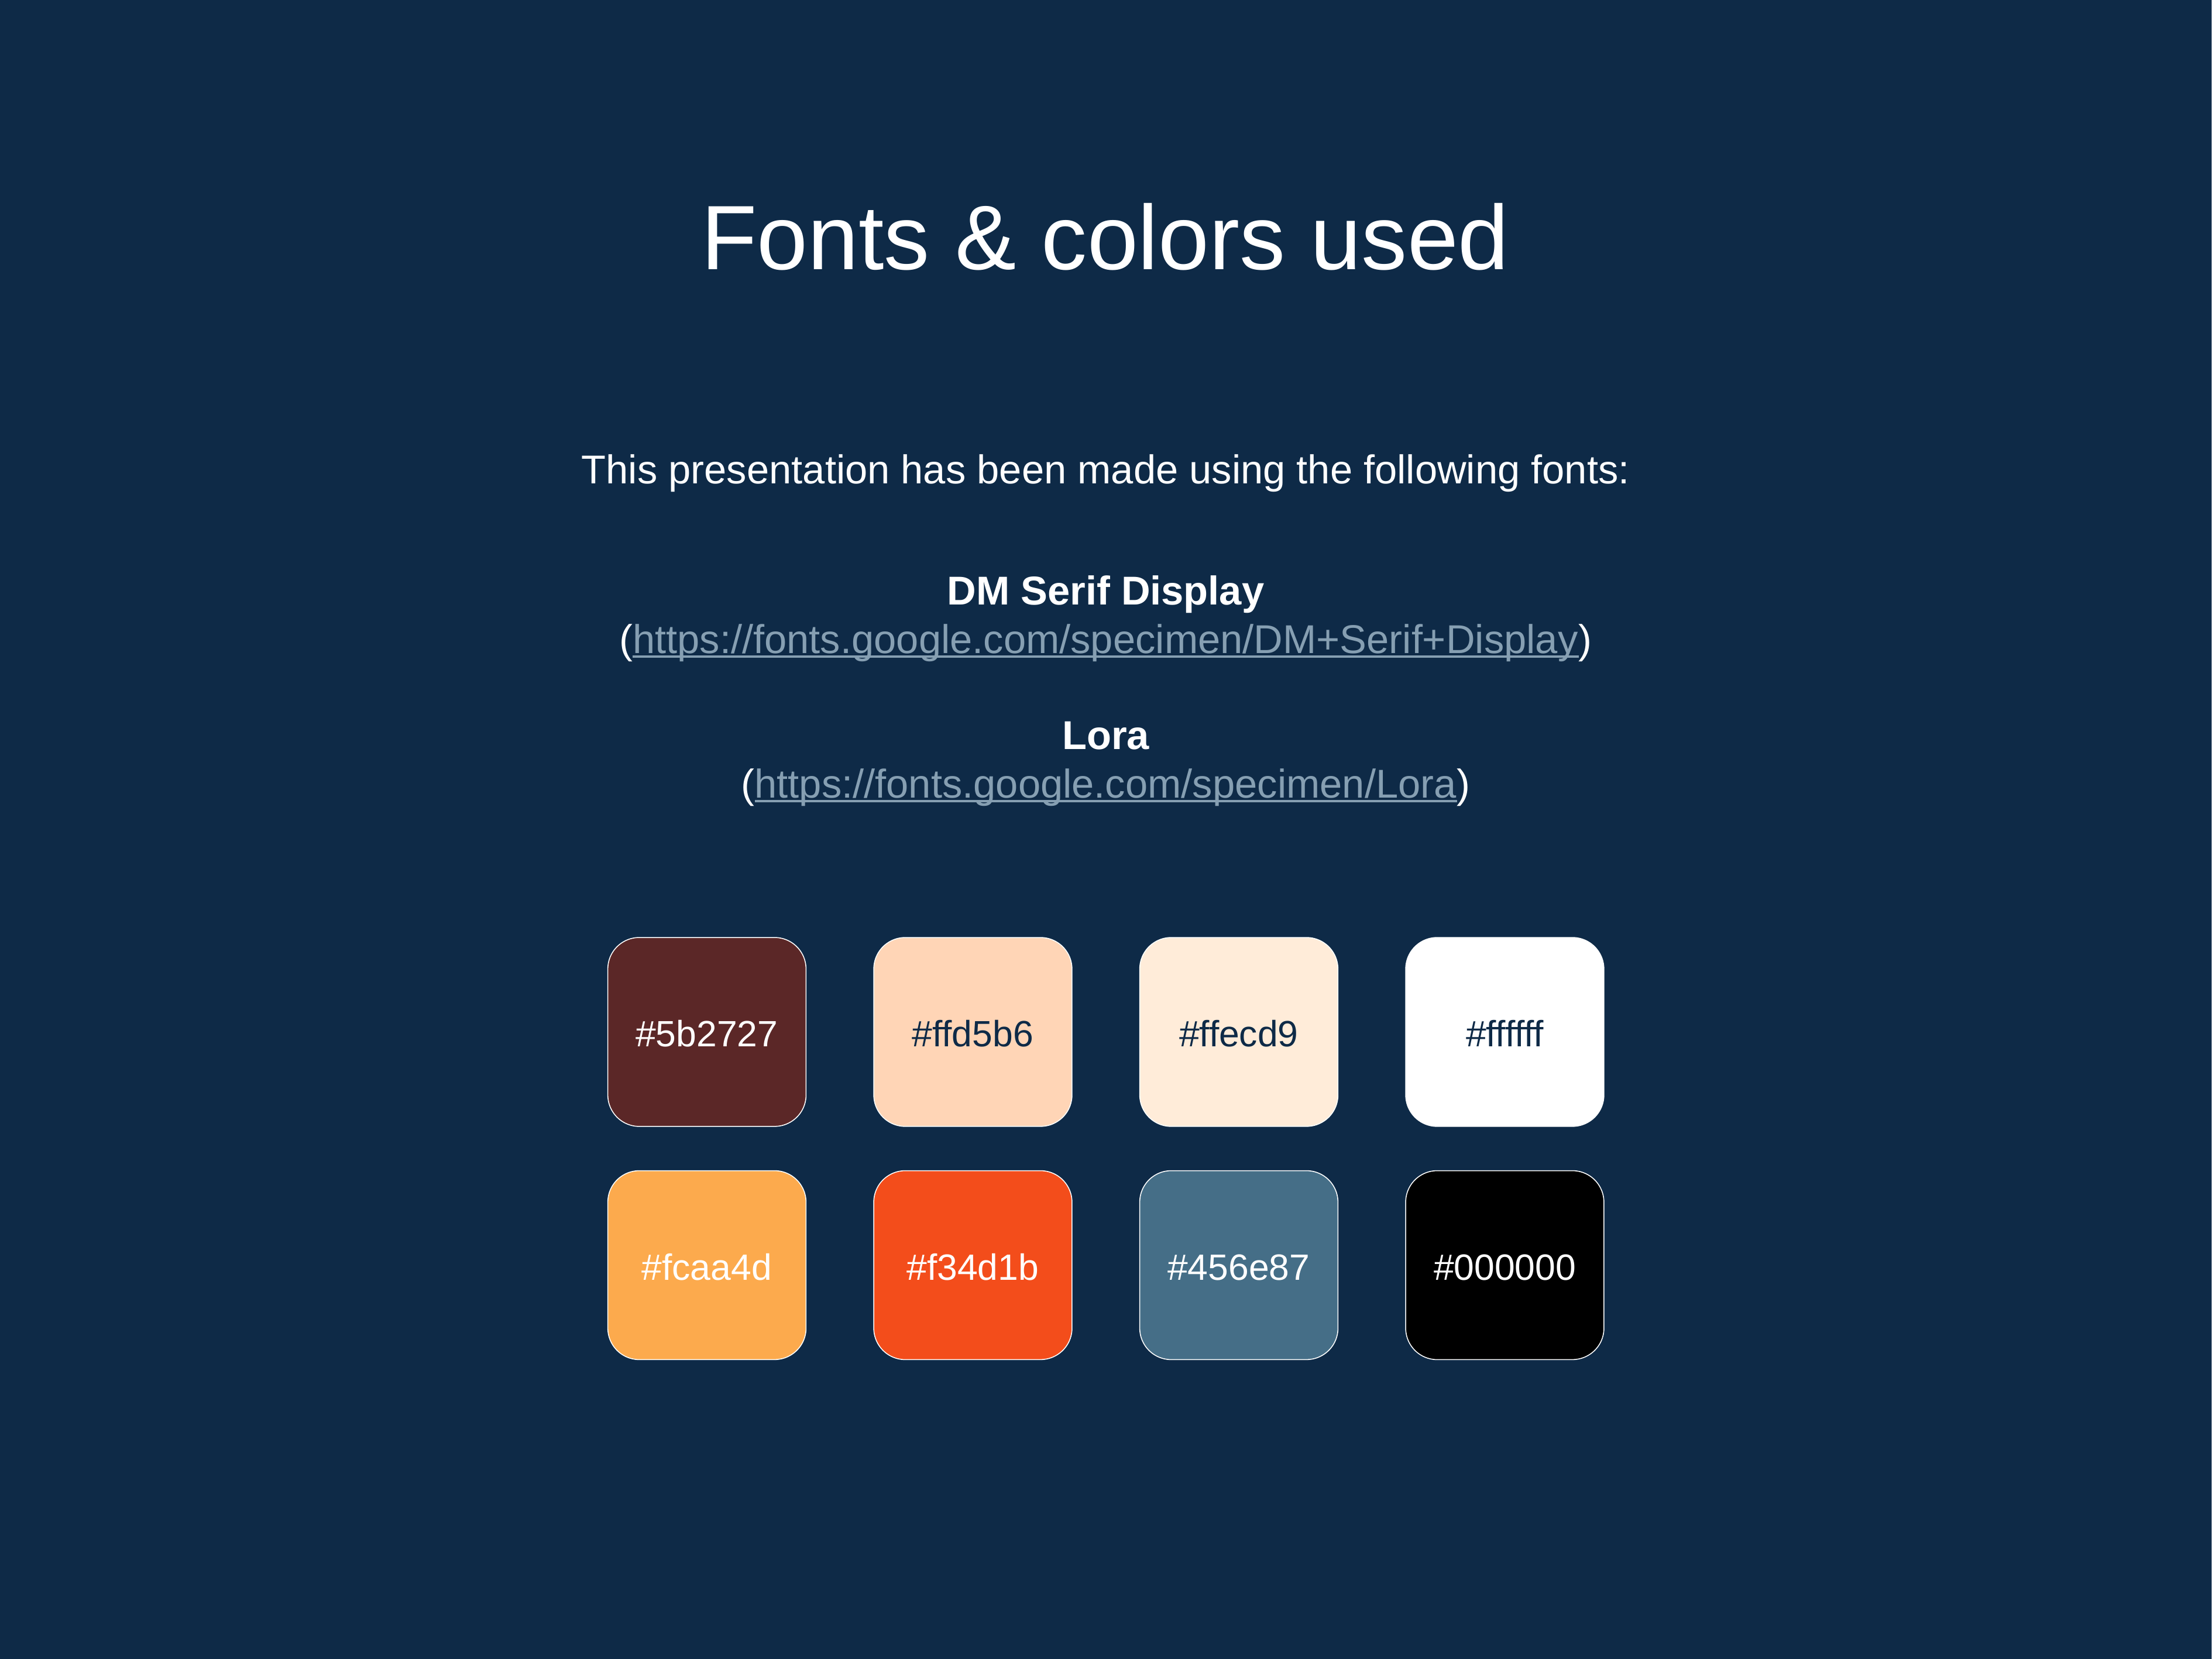

# Fonts & colors used
This presentation has been made using the following fonts:

DM Serif Display
(https://fonts.google.com/specimen/DM+Serif+Display)

Lora
(https://fonts.google.com/specimen/Lora)

#5b2727
#ffd5b6
#ffecd9
#ffffff

#fcaa4d
#f34d1b
#456e87
#000000